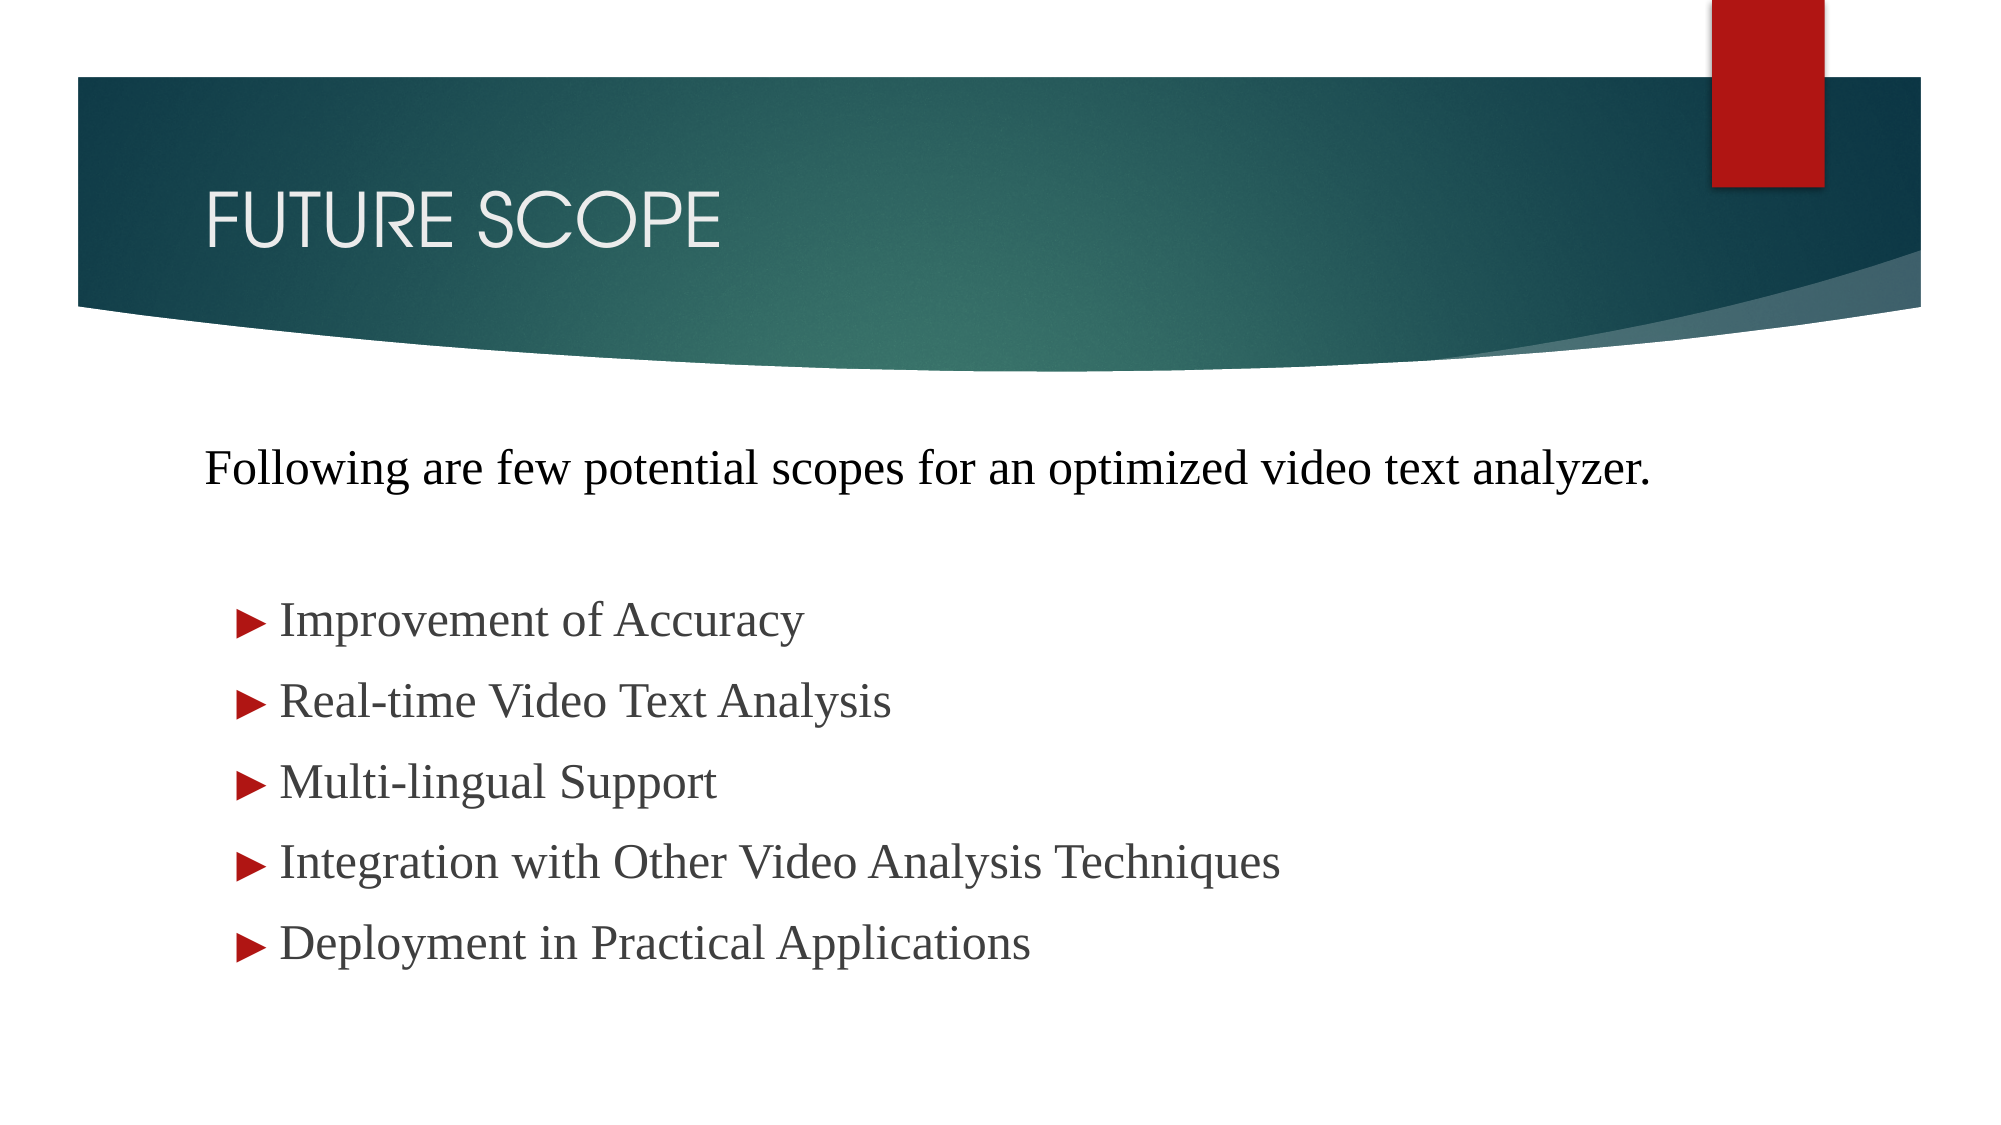

# FUTURE SCOPE
Following are few potential scopes for an optimized video text analyzer.

Improvement of Accuracy
Real-time Video Text Analysis
Multi-lingual Support
Integration with Other Video Analysis Techniques
Deployment in Practical Applications